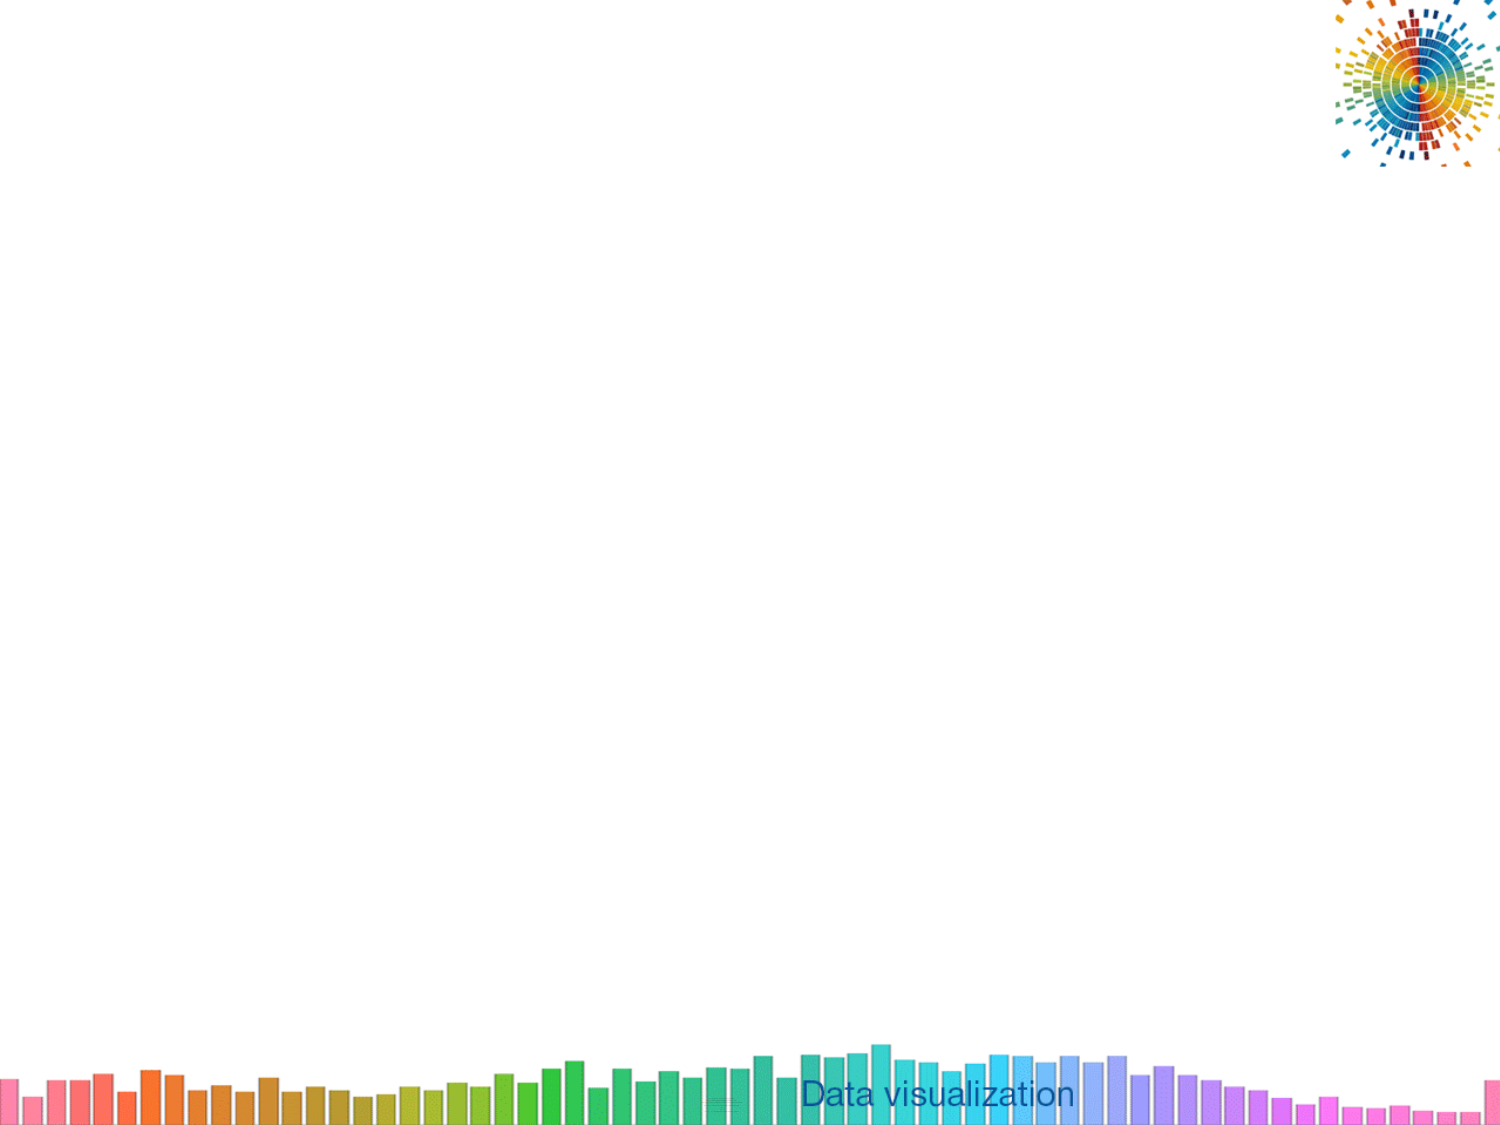

# Density : determines the percentage of network complementarity. Modularity : identifying groupings to highlight the communities in a network Eigenvector centrality: measures the importance of a node in the network according to its connections Related Components: determines the number of connected components in the network HITS Page Rank related components: determine the number of connected components in the network.